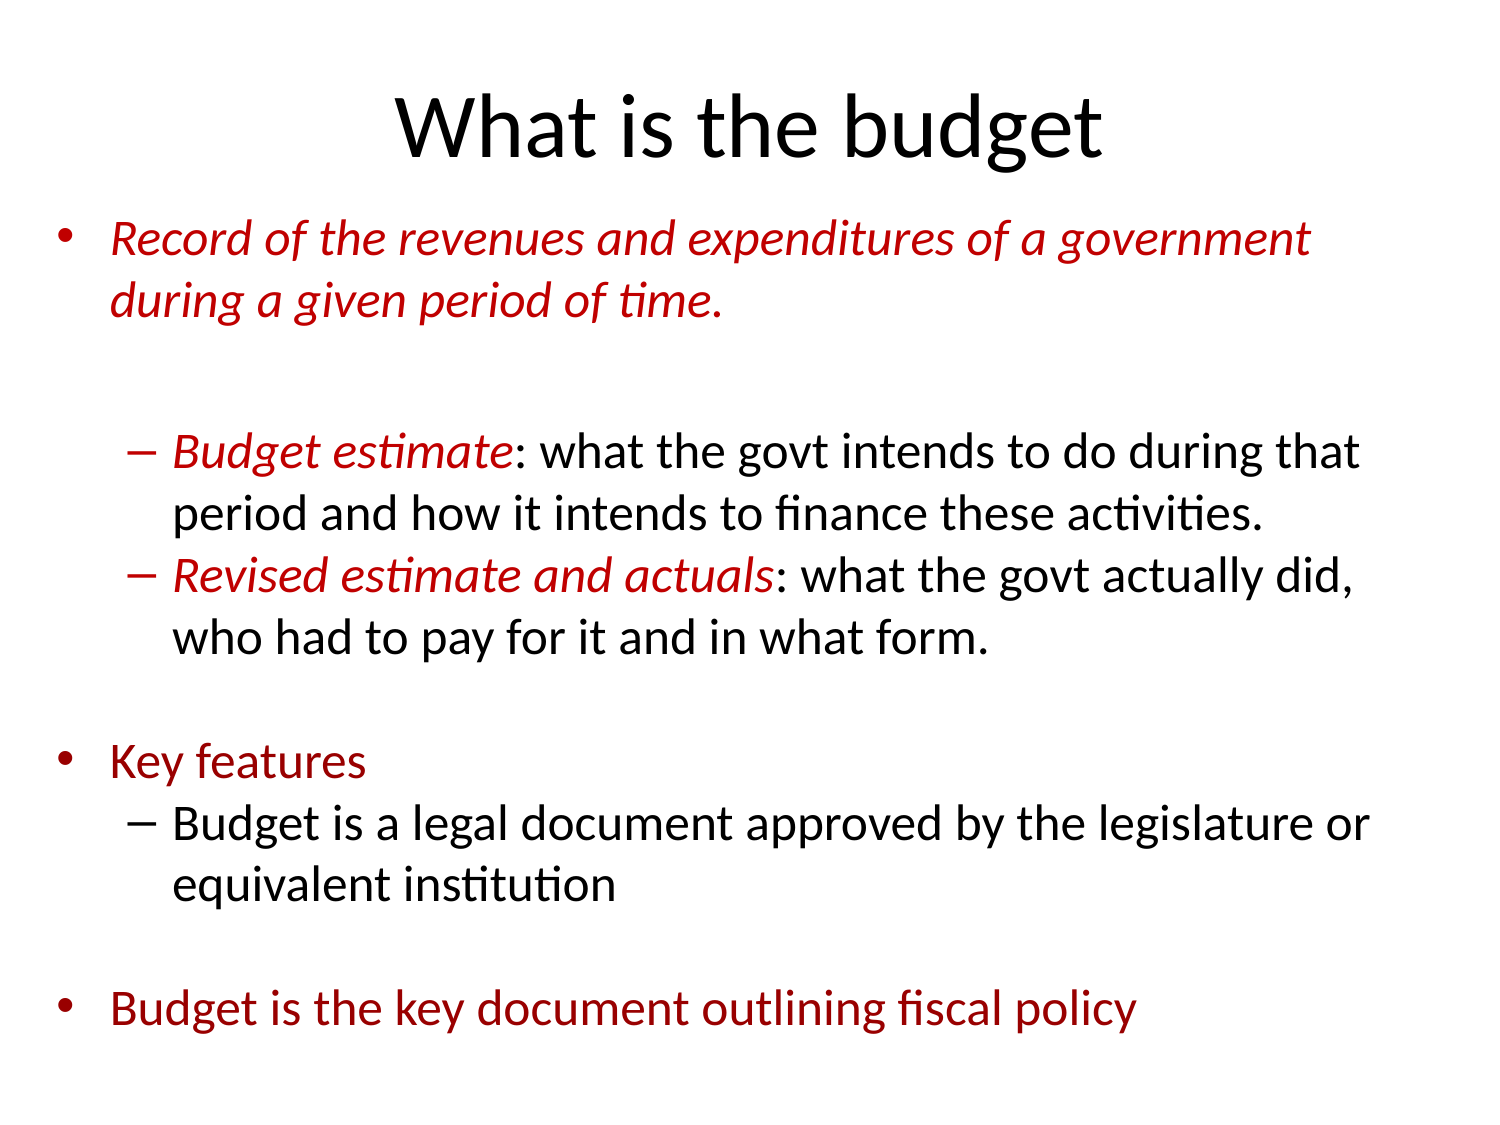

# What is the budget
Record of the revenues and expenditures of a government during a given period of time.

Budget estimate: what the govt intends to do during that period and how it intends to finance these activities.
Revised estimate and actuals: what the govt actually did, who had to pay for it and in what form.

Key features
Budget is a legal document approved by the legislature or equivalent institution

Budget is the key document outlining fiscal policy